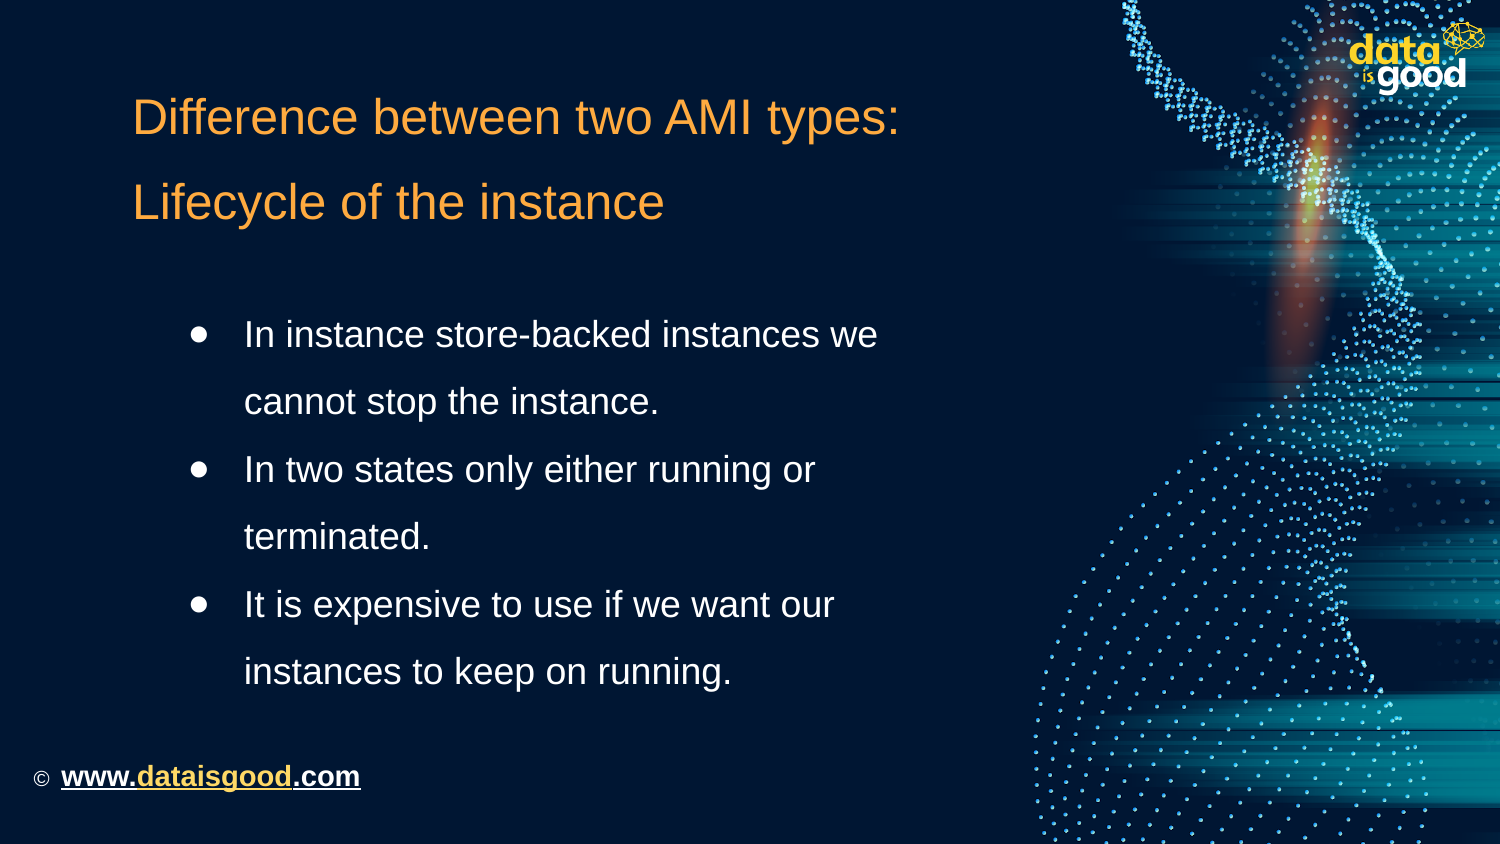

# Difference between two AMI types:

Lifecycle of the instance
In instance store-backed instances we cannot stop the instance.
In two states only either running or terminated.
It is expensive to use if we want our instances to keep on running.